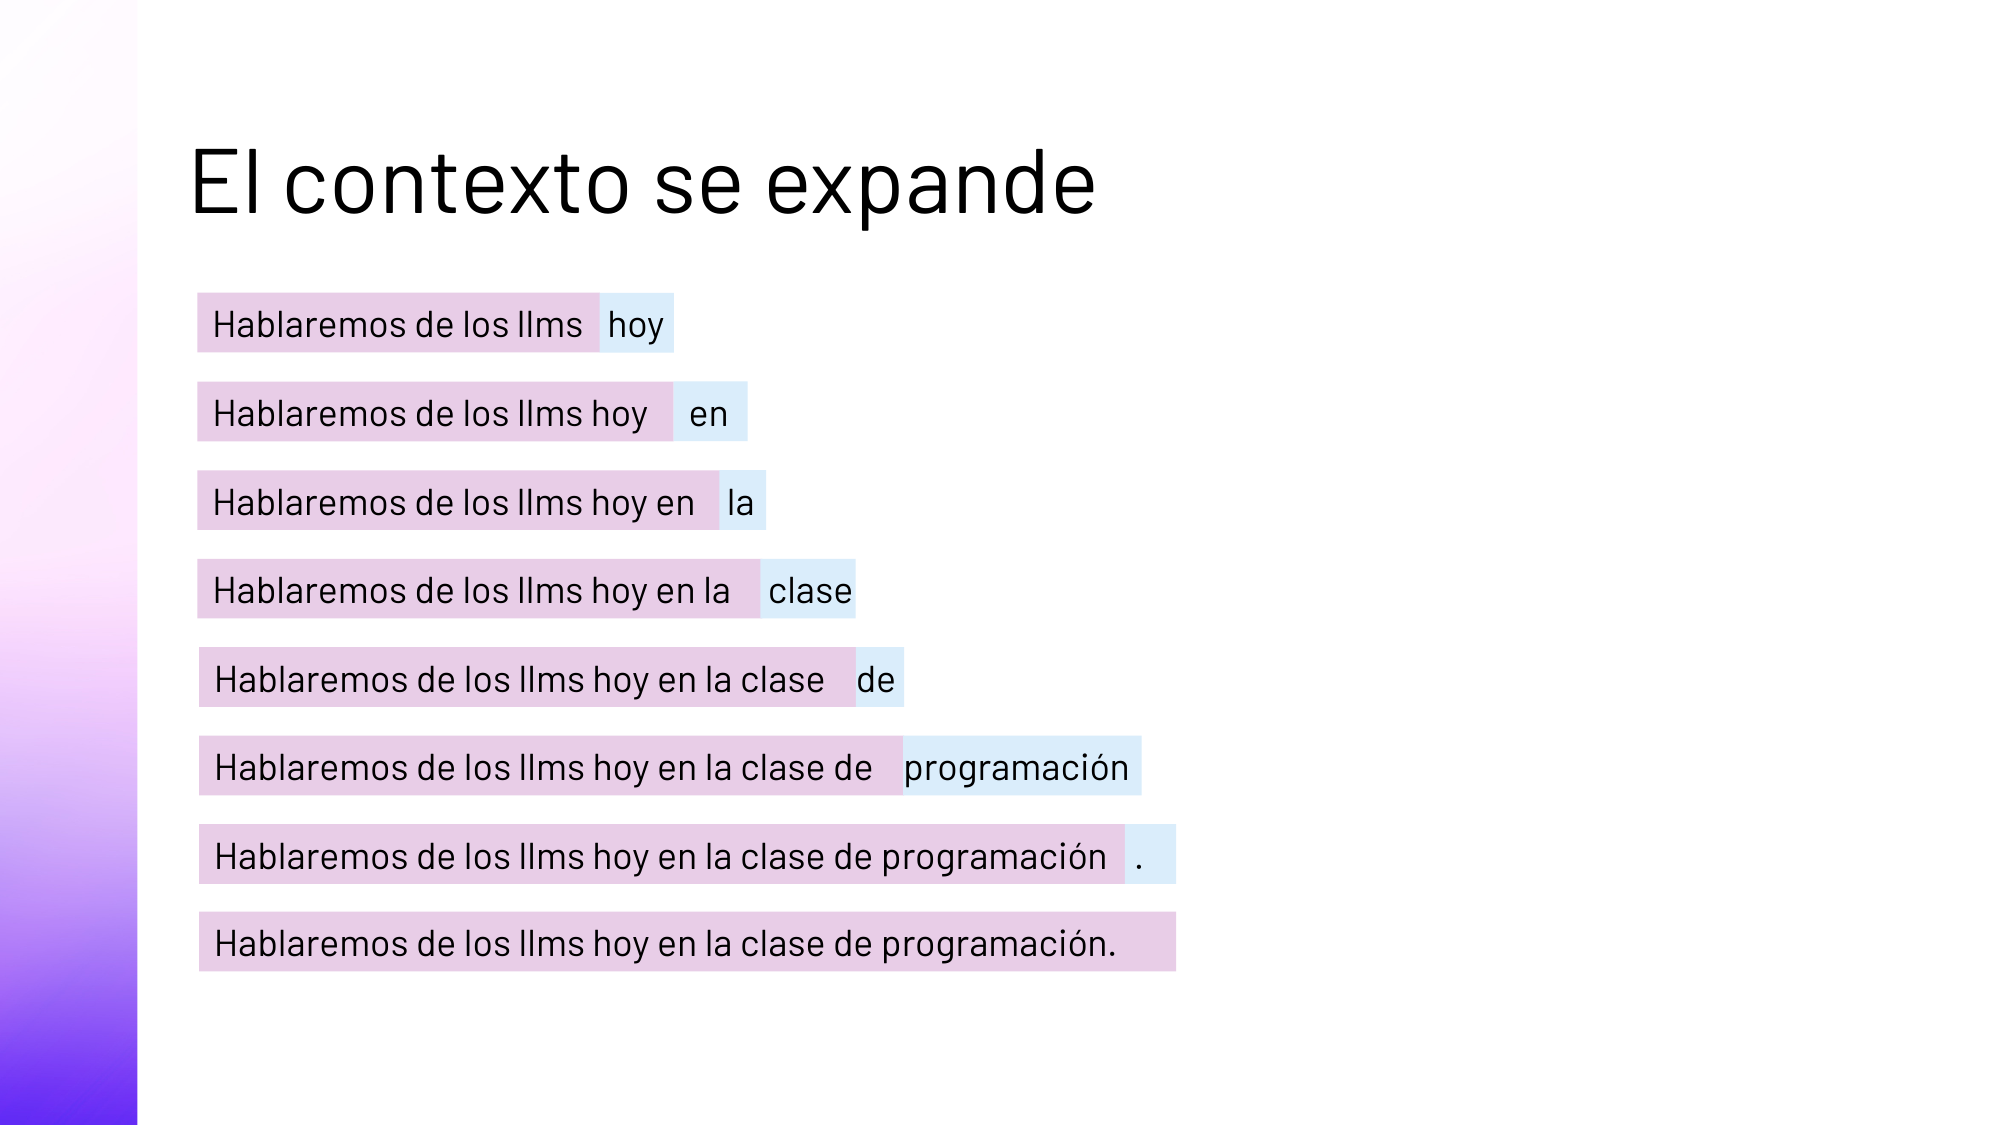

# El contexto se expande
Hablaremos de los llms
 hoy
  en
Hablaremos de los llms hoy
 la
Hablaremos de los llms hoy en
Hablaremos de los llms hoy en la
 clase
Hablaremos de los llms hoy en la clase
de
Hablaremos de los llms hoy en la clase de
programación
Hablaremos de los llms hoy en la clase de programación
 .
Hablaremos de los llms hoy en la clase de programación.